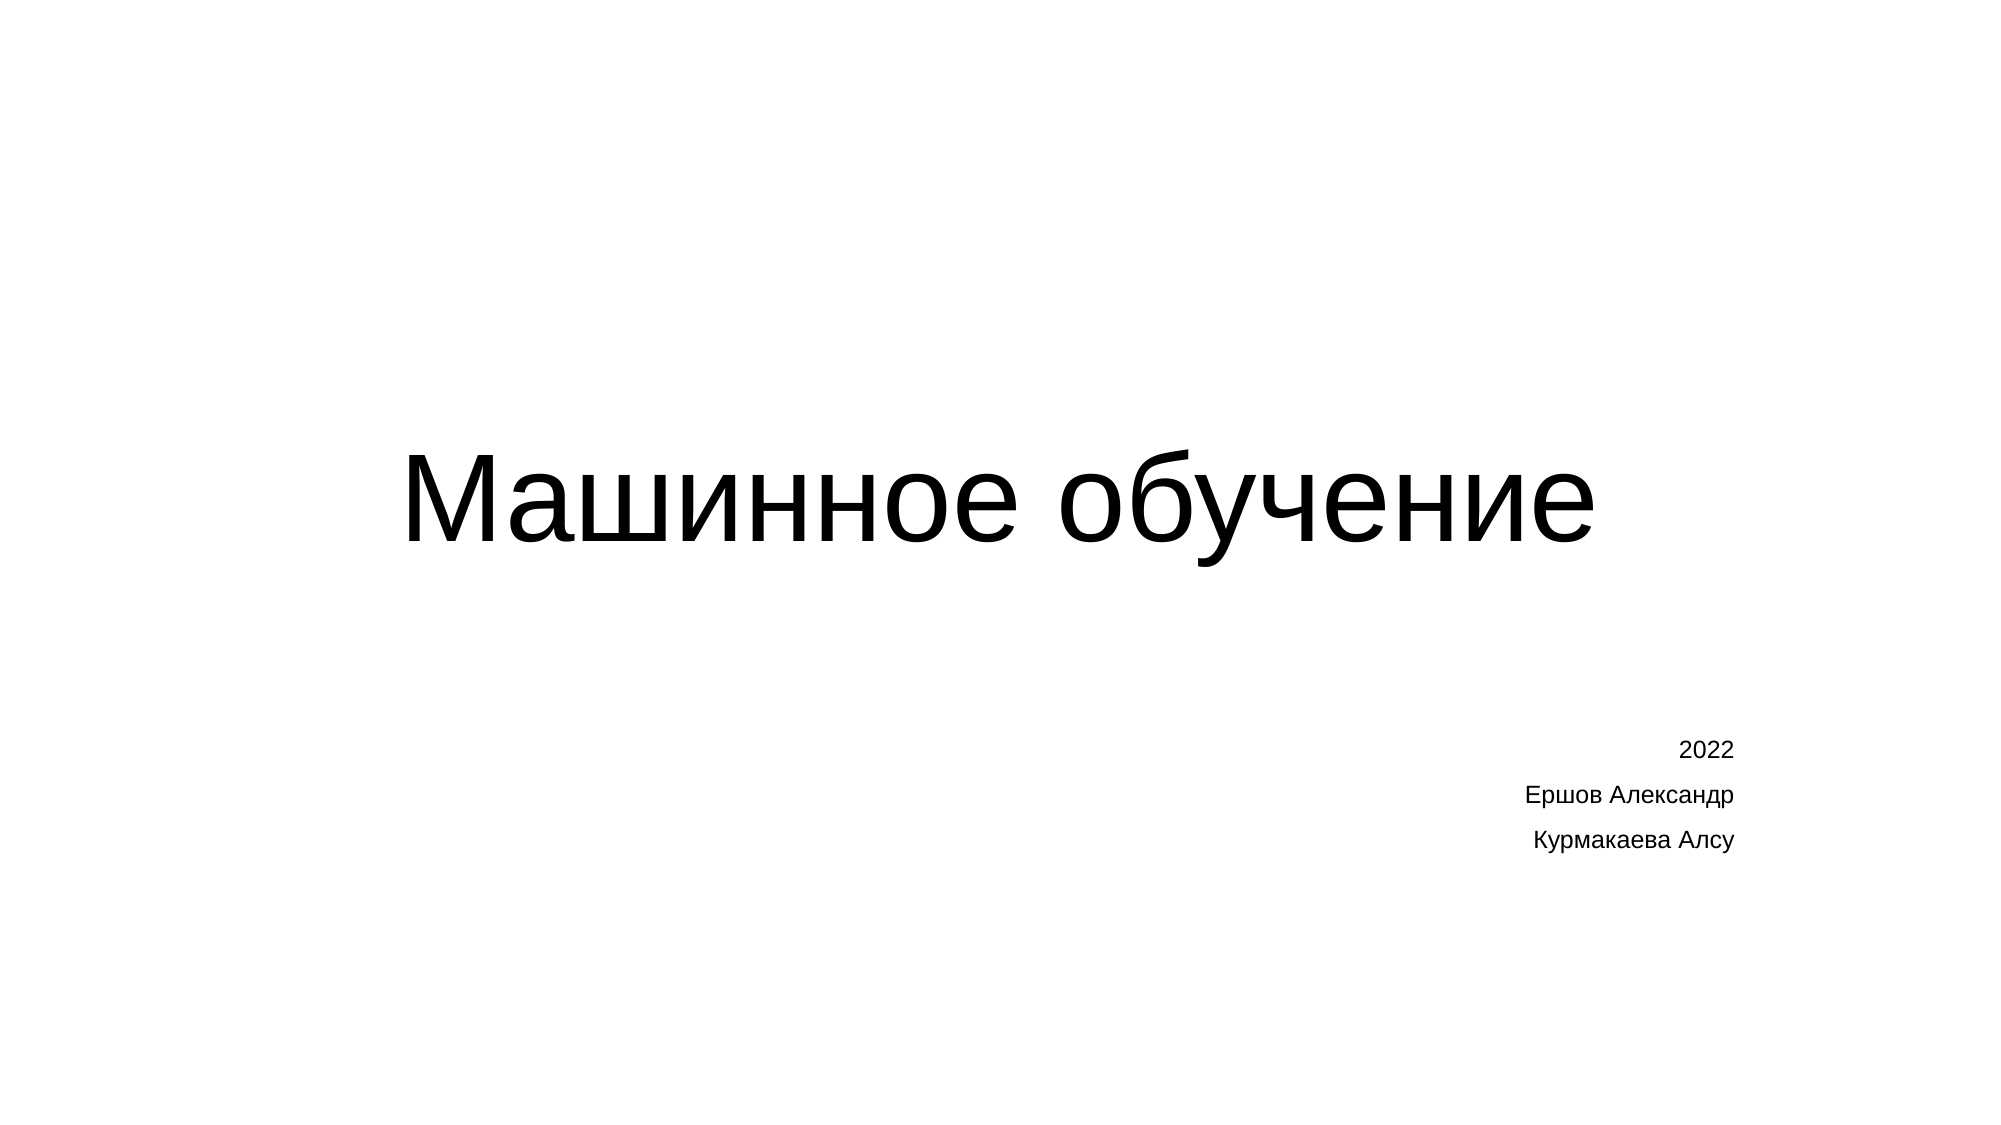

# Машинное обучение

2022
Ершов Александр
Курмакаева Алсу